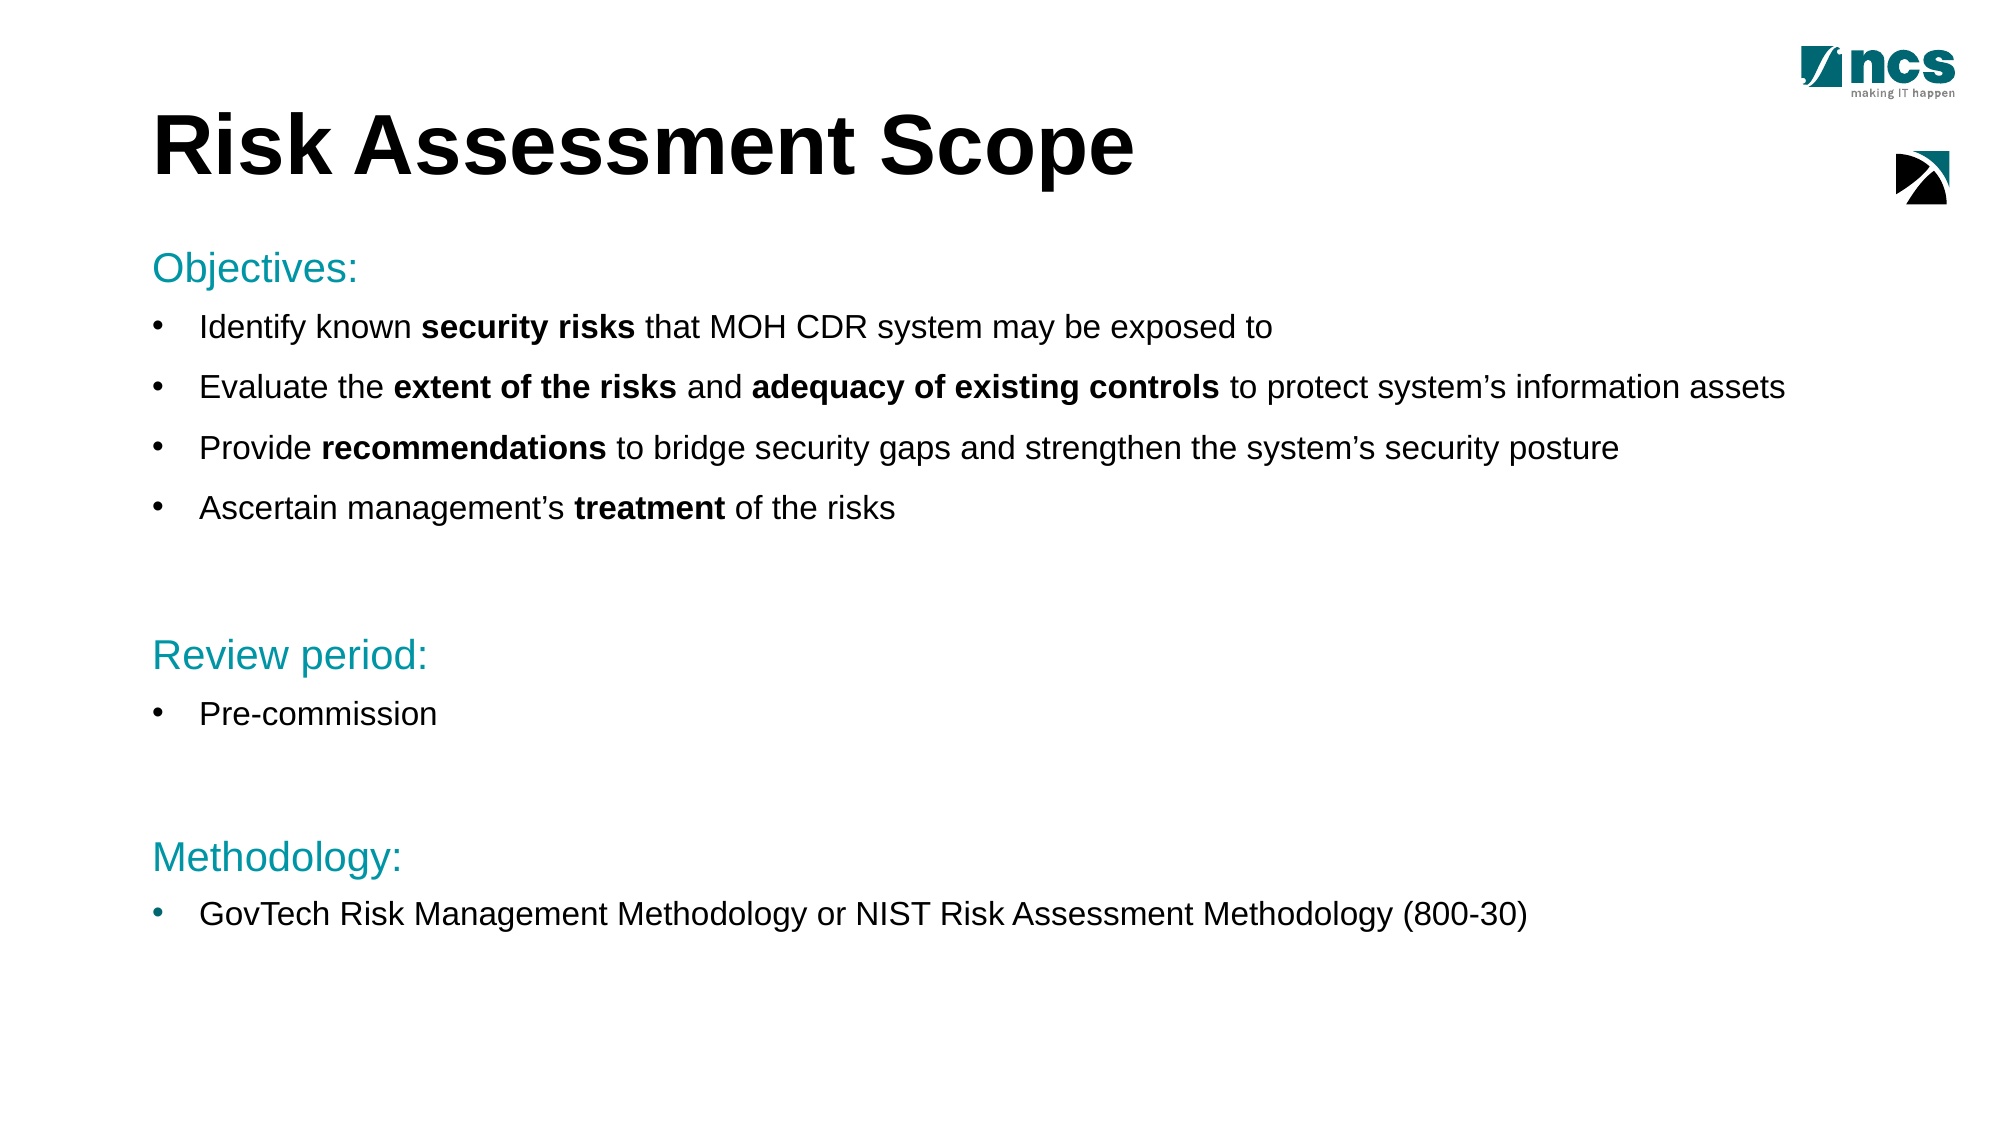

# Risk Assessment Scope

Objectives:
Identify known security risks that MOH CDR system may be exposed to
Evaluate the extent of the risks and adequacy of existing controls to protect system’s information assets
Provide recommendations to bridge security gaps and strengthen the system’s security posture
Ascertain management’s treatment of the risks

Review period:
Pre-commission

Methodology:
GovTech Risk Management Methodology or NIST Risk Assessment Methodology (800-30)